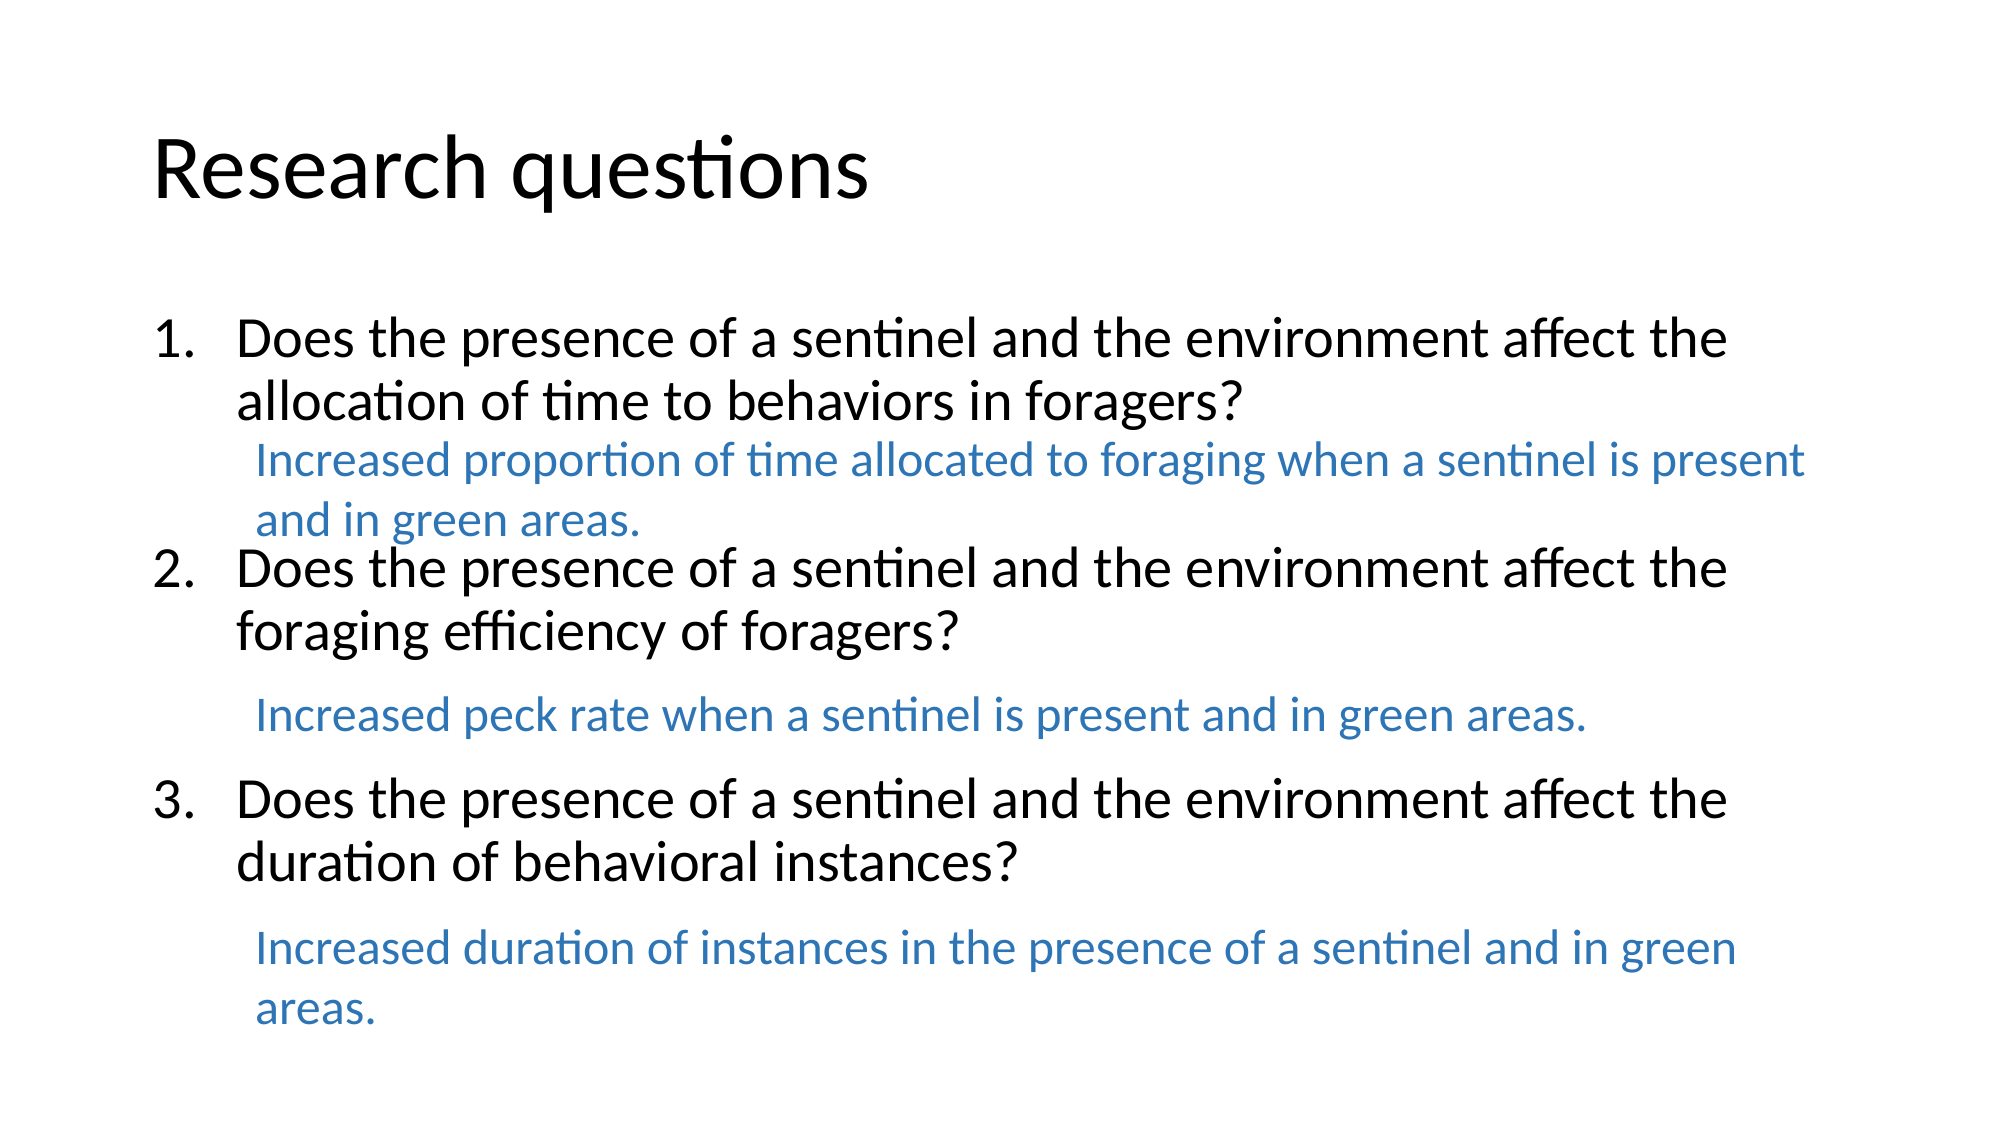

# Research questions
Does the presence of a sentinel and the environment affect the allocation of time to behaviors in foragers?

Does the presence of a sentinel and the environment affect the foraging efficiency of foragers?

Does the presence of a sentinel and the environment affect the duration of behavioral instances?
Increased proportion of time allocated to foraging when a sentinel is present and in green areas.
Increased peck rate when a sentinel is present and in green areas.
Increased duration of instances in the presence of a sentinel and in green areas.